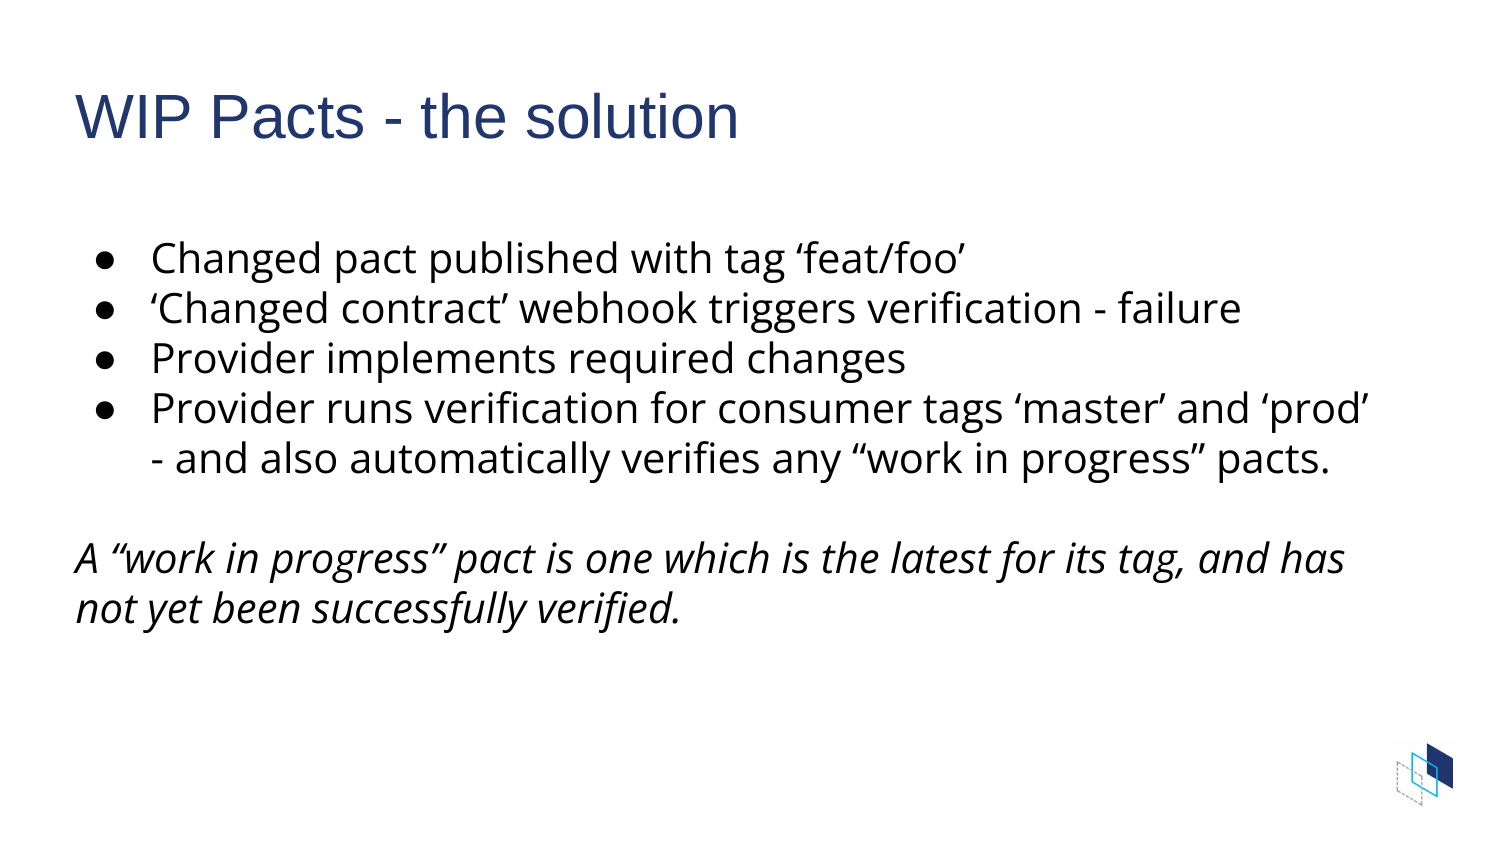

# WIP Pacts - the solution
Changed pact published with tag ‘feat/foo’
‘Changed contract’ webhook triggers verification - failure
Provider implements required changes
Provider runs verification for consumer tags ‘master’ and ‘prod’ - and also automatically verifies any “work in progress” pacts.

A “work in progress” pact is one which is the latest for its tag, and has not yet been successfully verified.